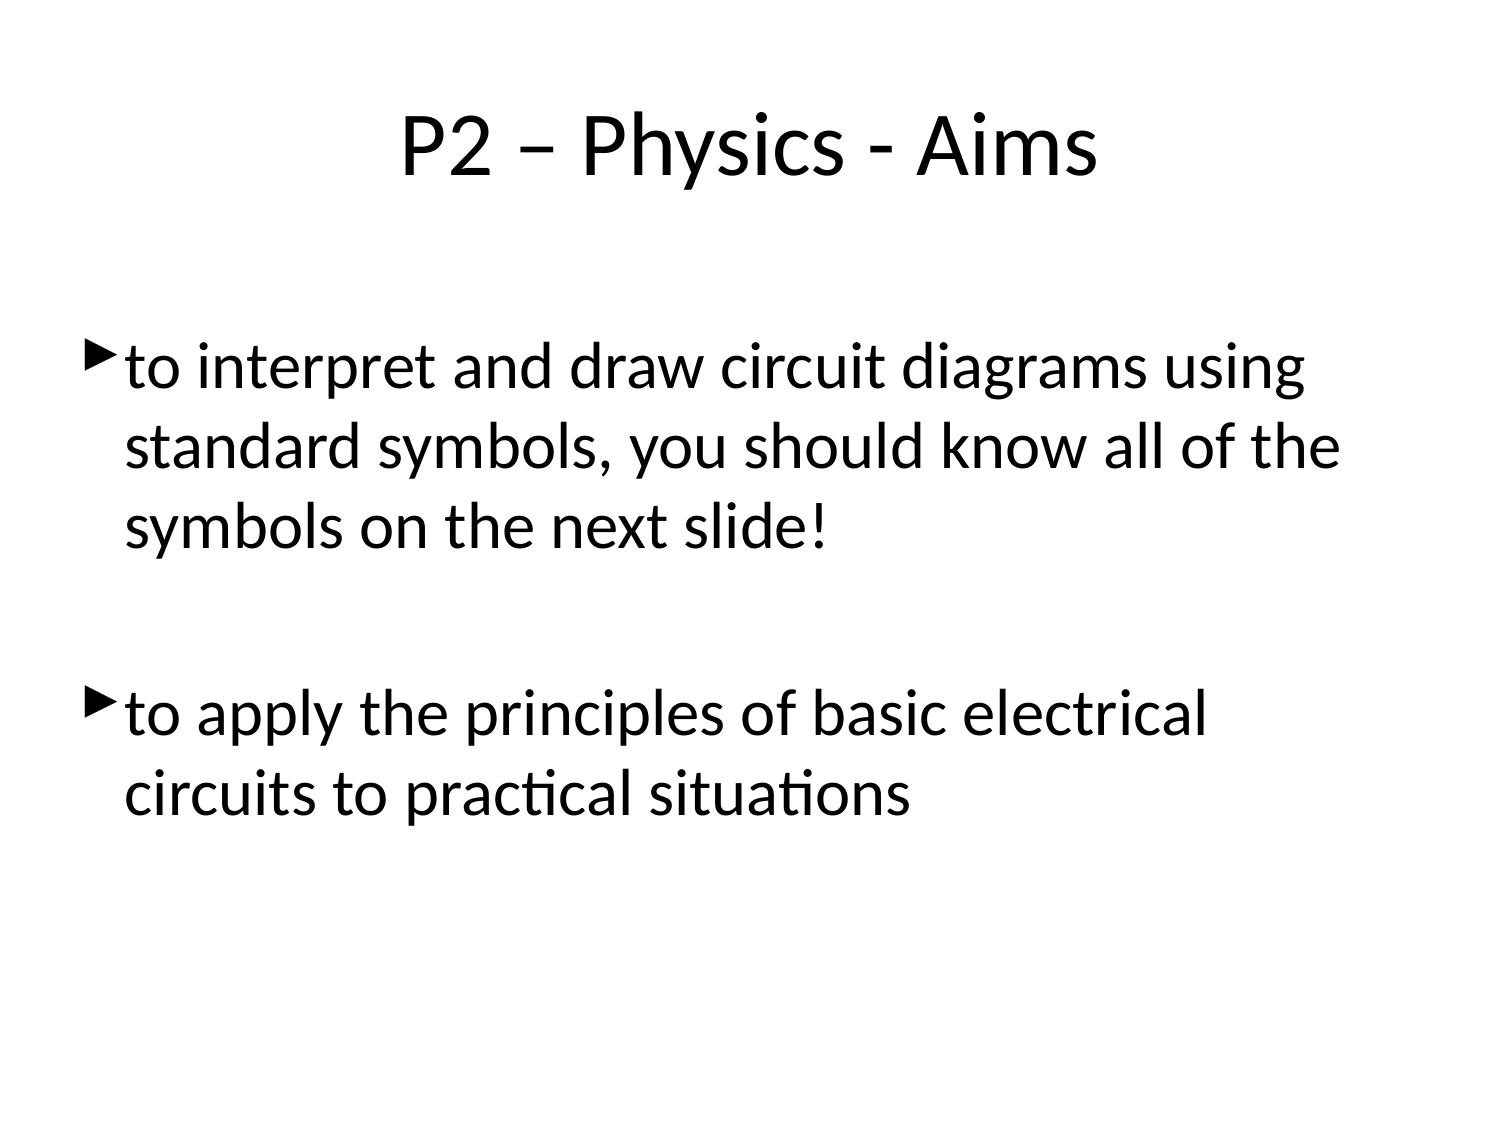

# P2 – Physics - Aims
to interpret and draw circuit diagrams using standard symbols, you should know all of the symbols on the next slide!

to apply the principles of basic electrical circuits to practical situations